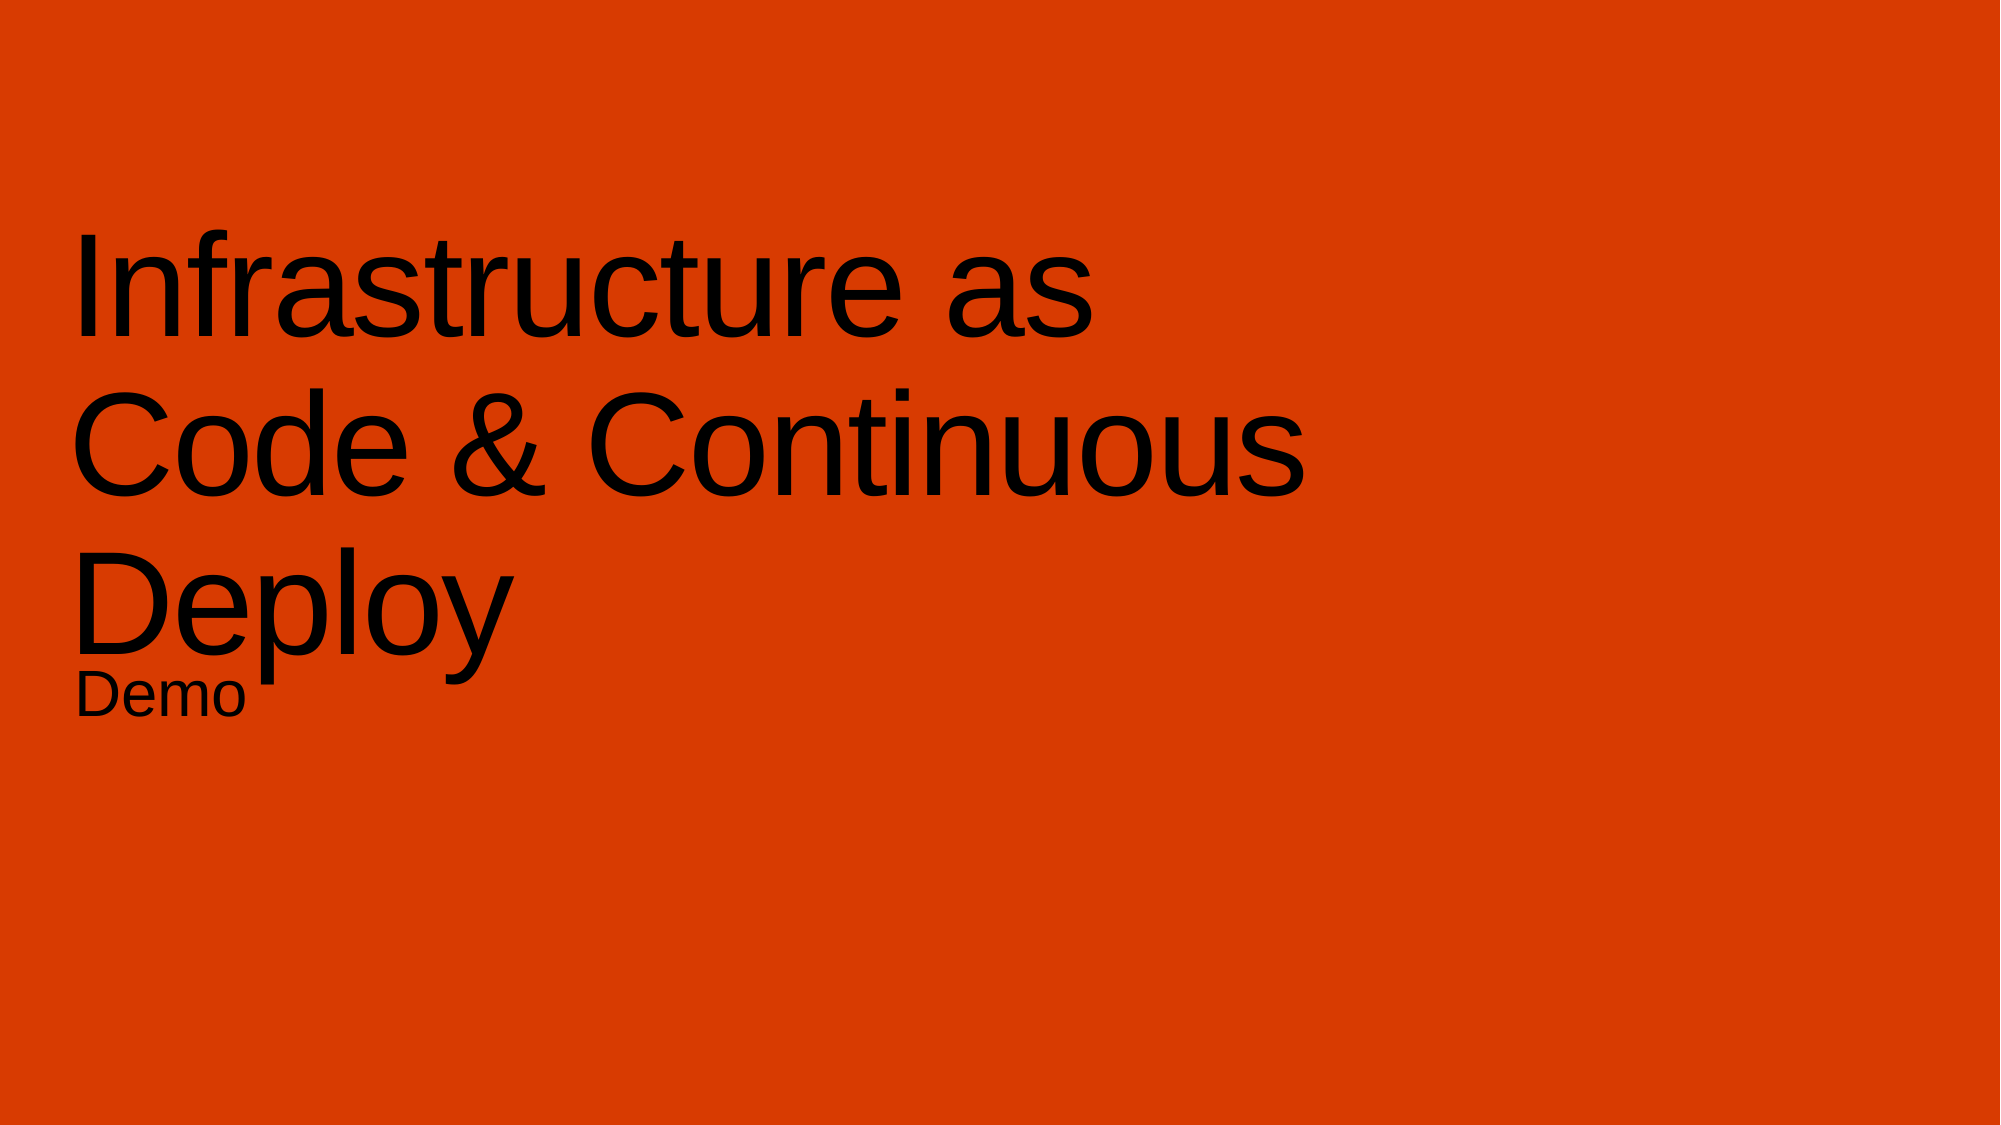

# Infrastructure as Code & Continuous Deploy
Demo